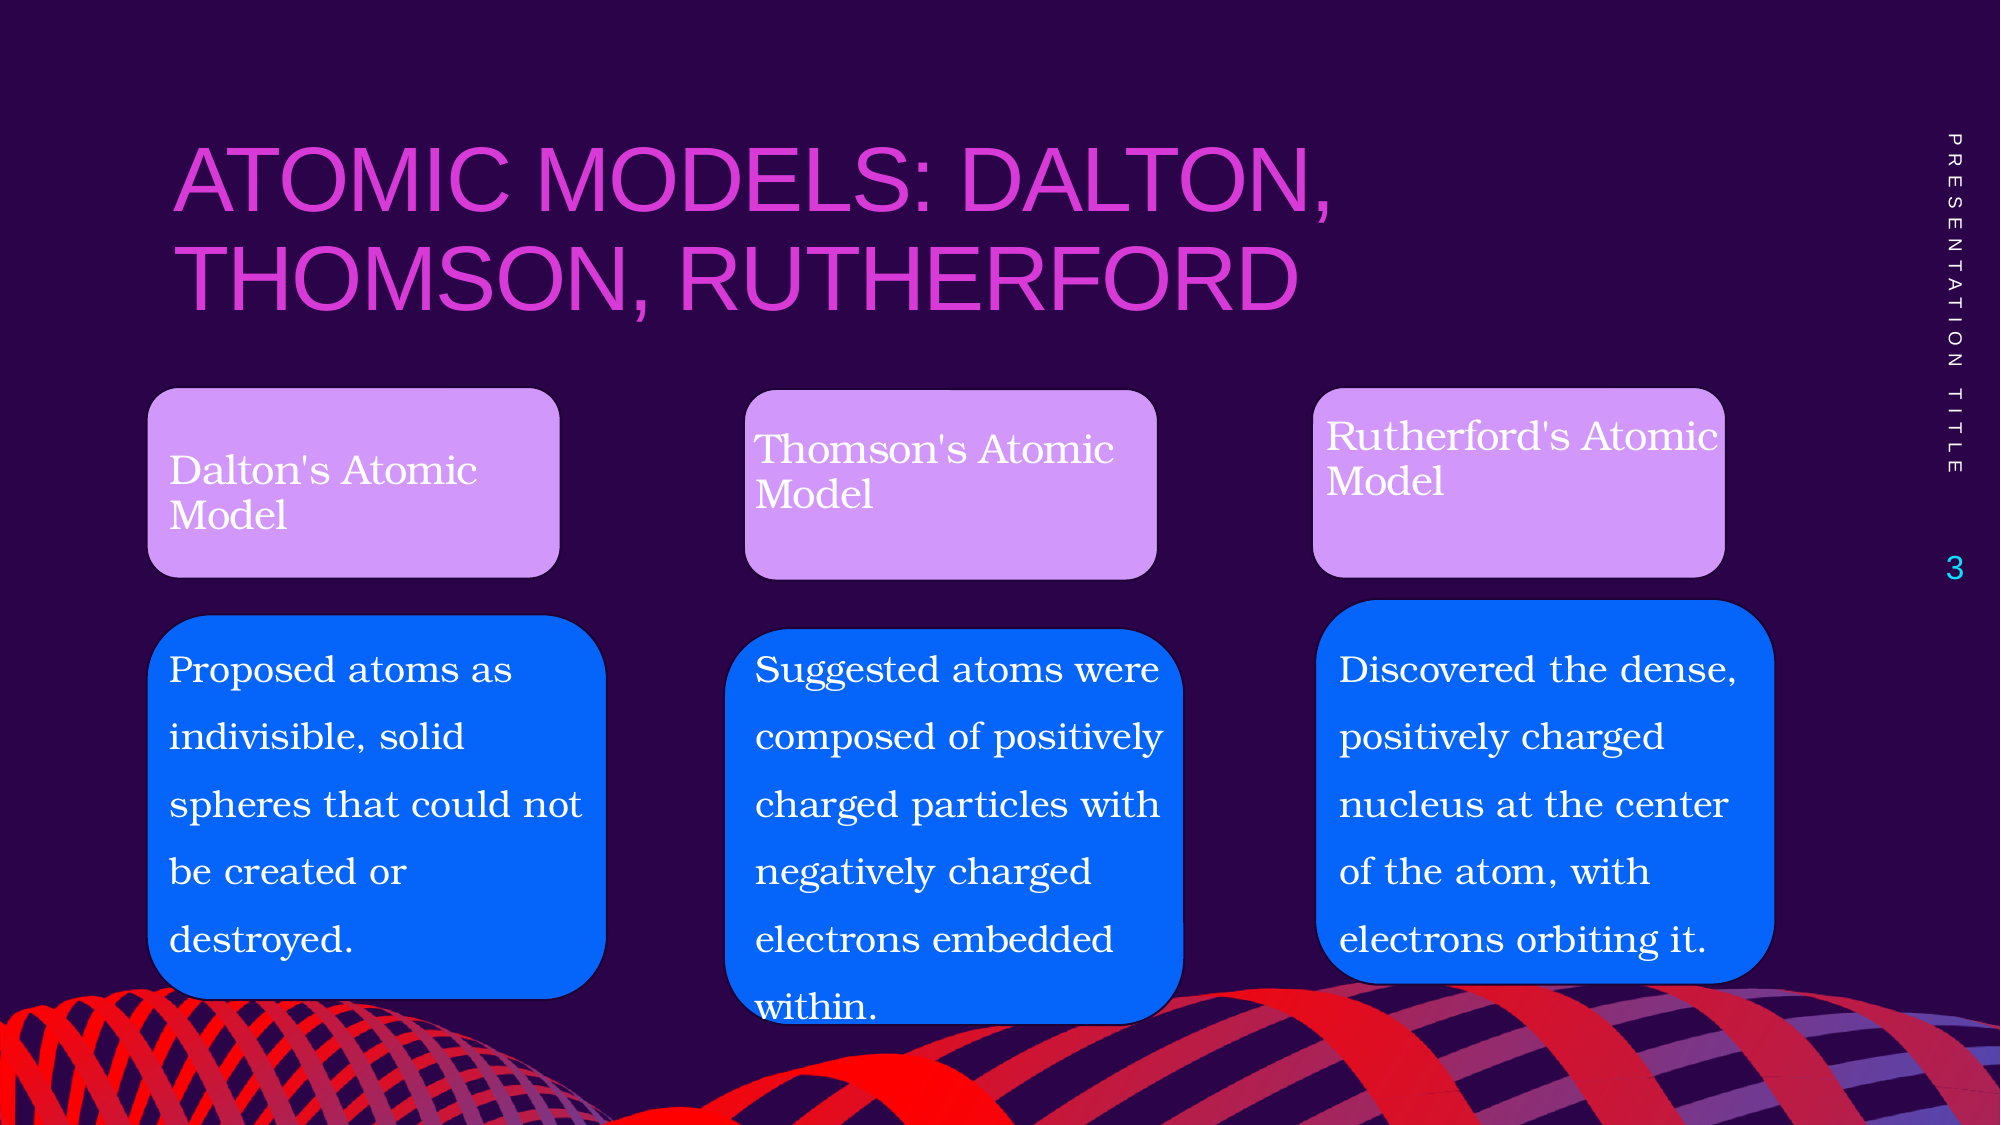

# Atomic Models: Dalton, Thomson, Rutherford
PRESENTATION TITLE

Rutherford's Atomic Model

Thomson's Atomic Model

Dalton's Atomic Model

3

Proposed atoms as indivisible, solid spheres that could not be created or destroyed.

Suggested atoms were composed of positively charged particles with negatively charged electrons embedded within.

Discovered the dense, positively charged nucleus at the center of the atom, with electrons orbiting it.